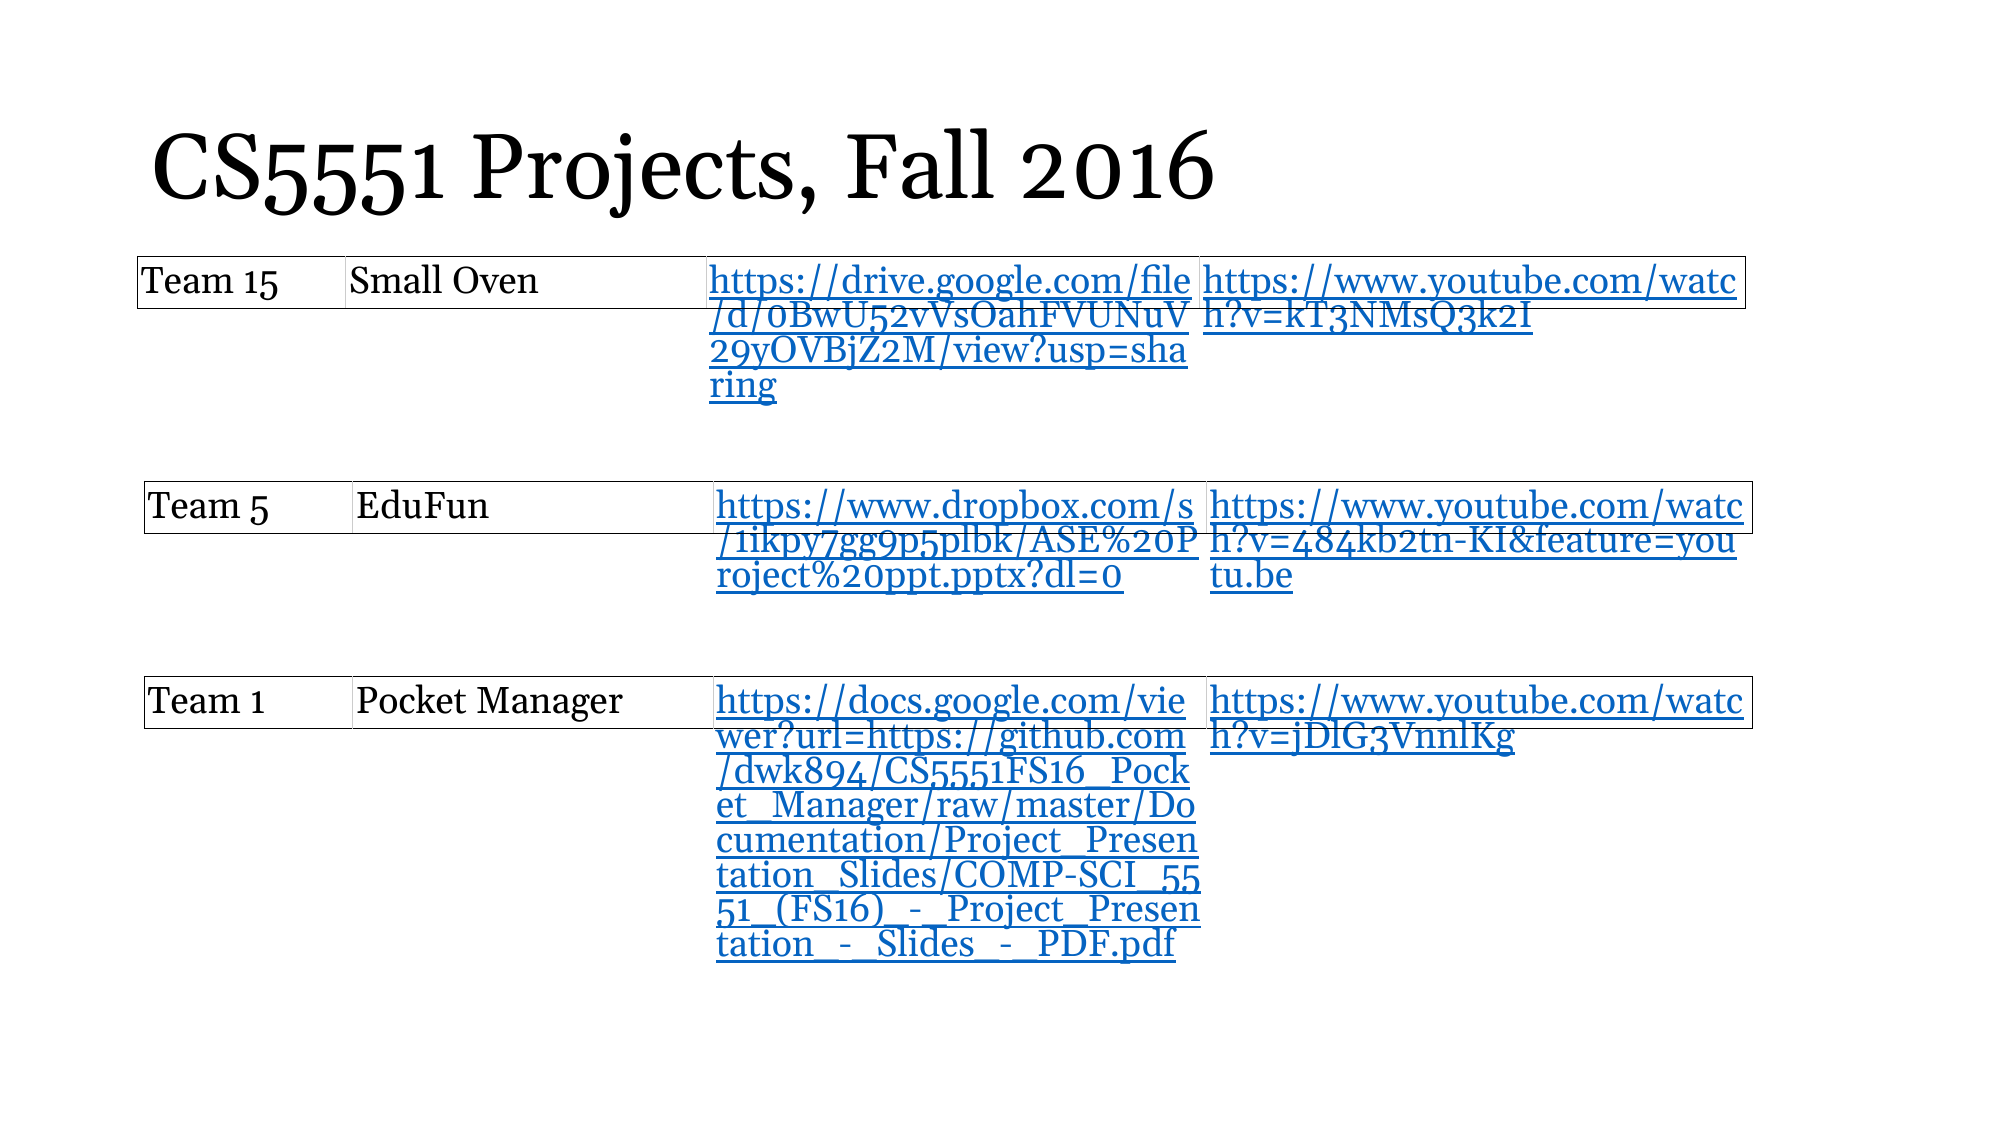

# CS5551 Projects, Fall 2016
| Team 15 | Small Oven | https://drive.google.com/file/d/0BwU52vVsOahFVUNuV29yOVBjZ2M/view?usp=sharing | https://www.youtube.com/watch?v=kT3NMsQ3k2I |
| --- | --- | --- | --- |
| Team 5 | EduFun | https://www.dropbox.com/s/1ikpy7gg9p5plbk/ASE%20Project%20ppt.pptx?dl=0 | https://www.youtube.com/watch?v=484kb2tn-KI&feature=youtu.be |
| --- | --- | --- | --- |
| Team 1 | Pocket Manager | https://docs.google.com/viewer?url=https://github.com/dwk894/CS5551FS16\_Pocket\_Manager/raw/master/Documentation/Project\_Presentation\_Slides/COMP-SCI\_5551\_(FS16)\_-\_Project\_Presentation\_-\_Slides\_-\_PDF.pdf | https://www.youtube.com/watch?v=jDlG3VnnlKg |
| --- | --- | --- | --- |